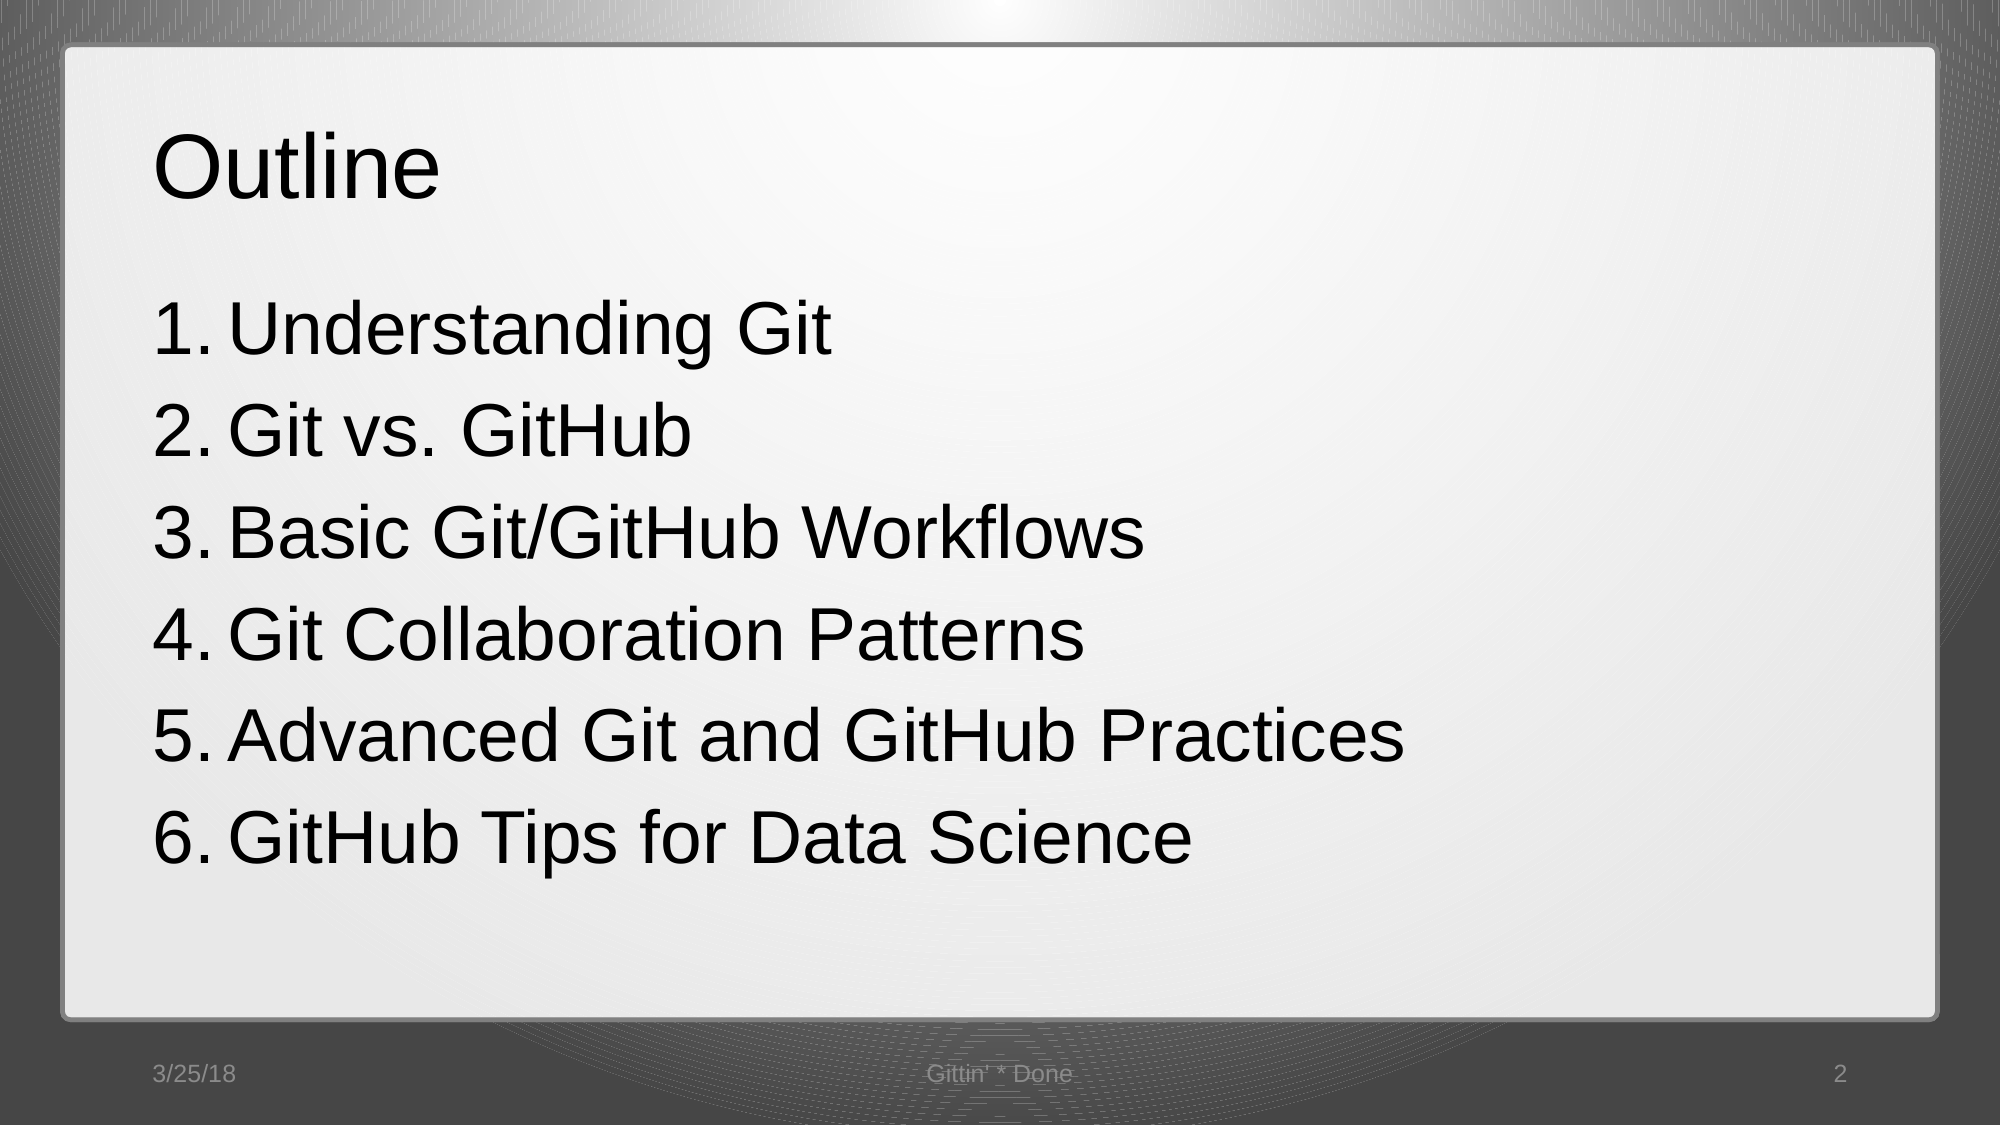

# Outline
Understanding Git
Git vs. GitHub
Basic Git/GitHub Workflows
Git Collaboration Patterns
Advanced Git and GitHub Practices
GitHub Tips for Data Science

3/25/18
Gittin' * Done
2